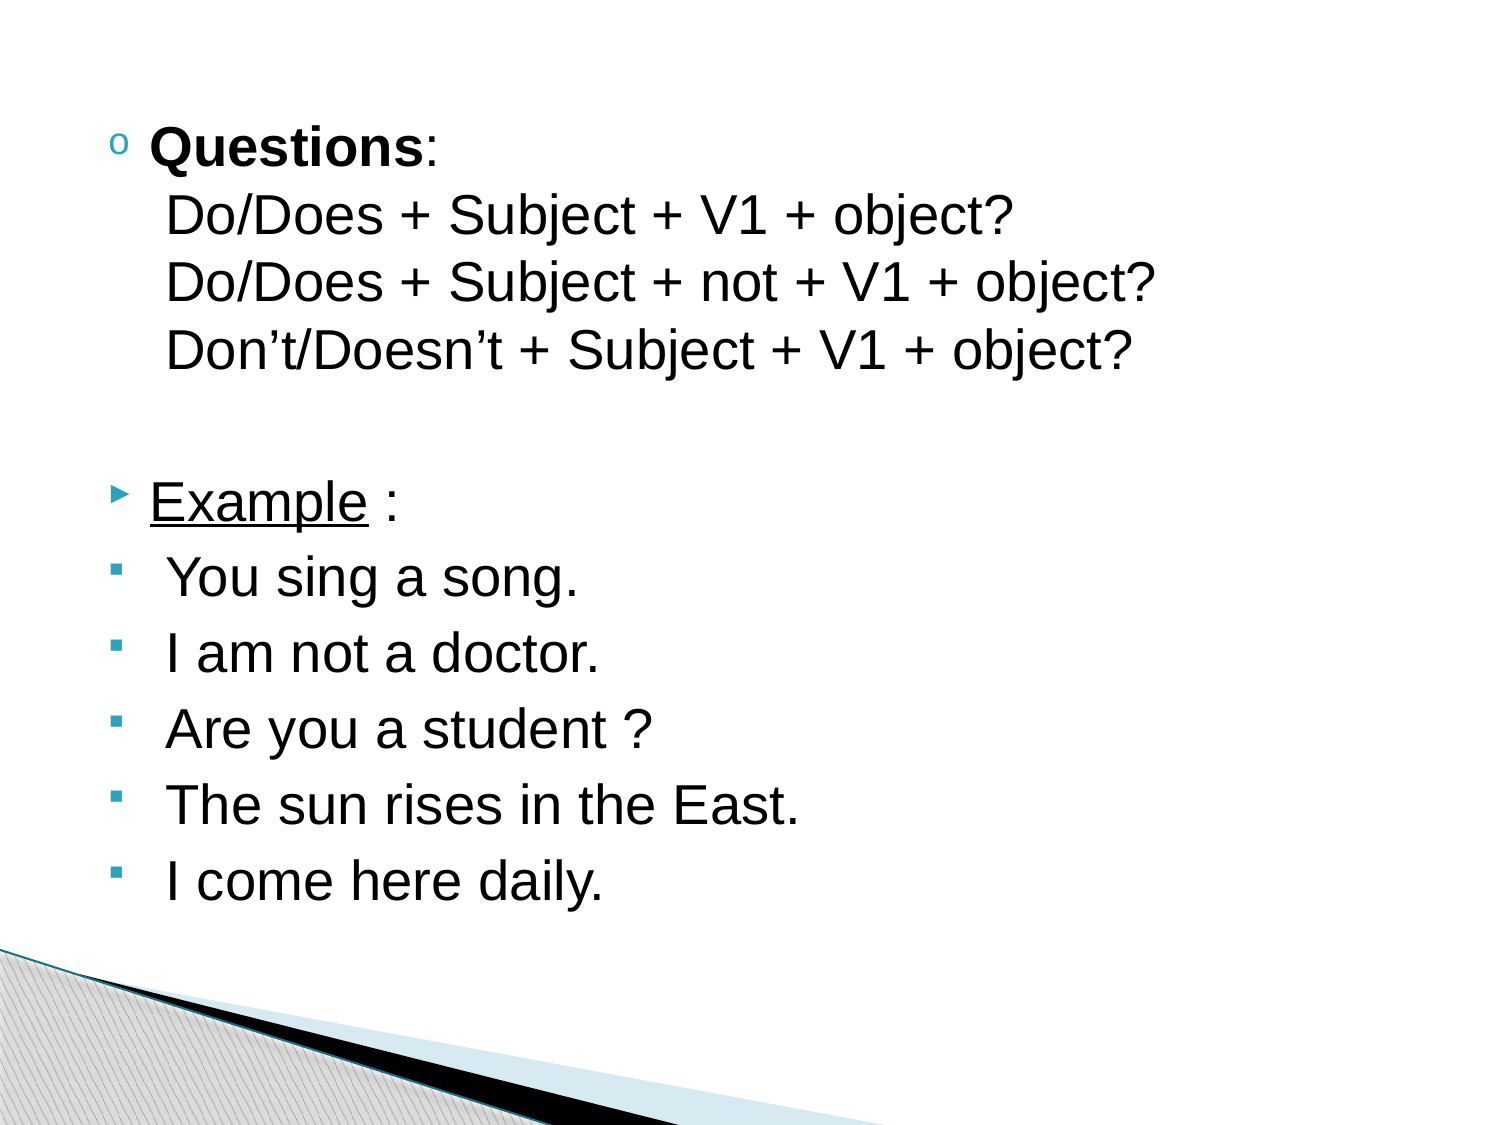

Questions:
 Do/Does + Subject + V1 + object?
 Do/Does + Subject + not + V1 + object?
 Don’t/Doesn’t + Subject + V1 + object?

Example :
 You sing a song.
 I am not a doctor.
 Are you a student ?
 The sun rises in the East.
 I come here daily.